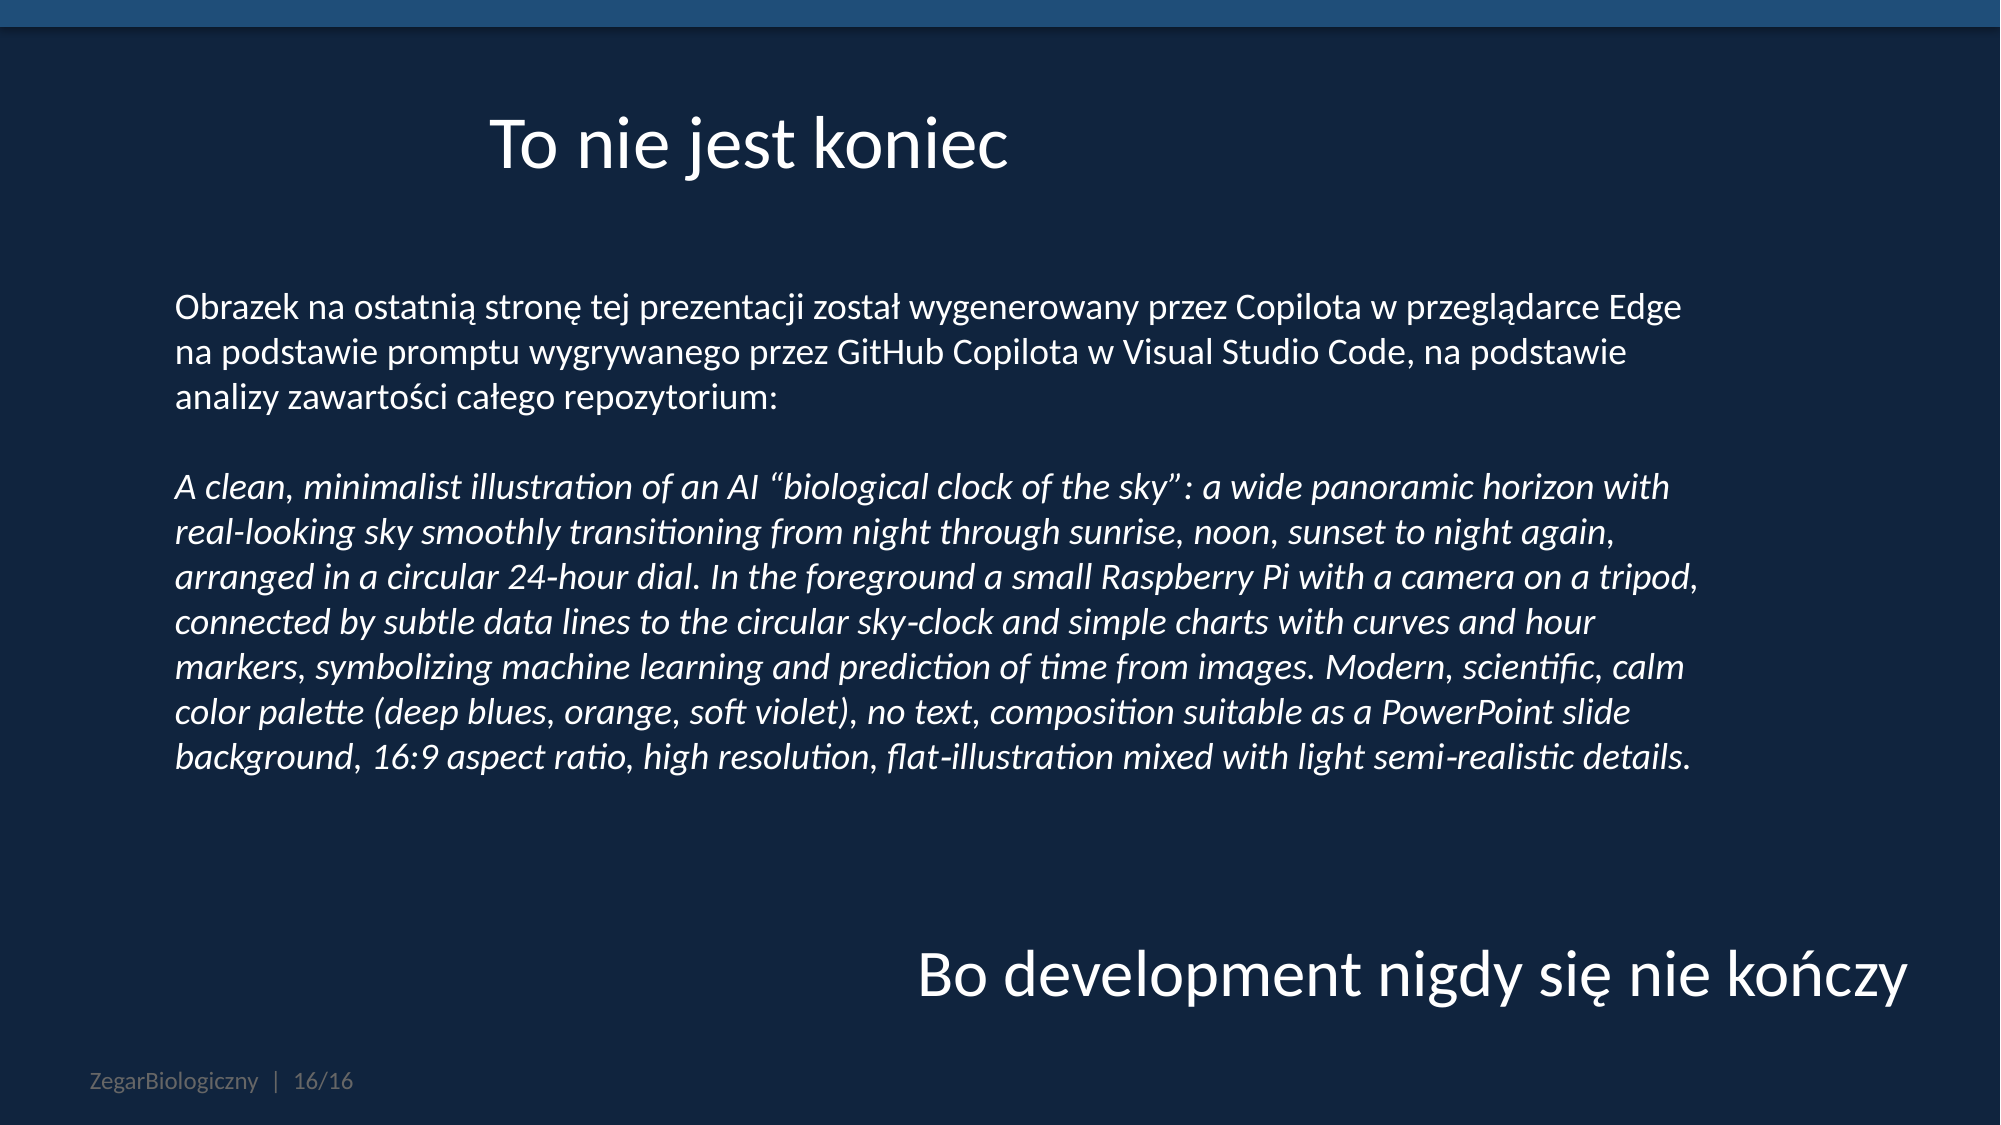

# To nie jest koniec
Obrazek na ostatnią stronę tej prezentacji został wygenerowany przez Copilota w przeglądarce Edge na podstawie promptu wygrywanego przez GitHub Copilota w Visual Studio Code, na podstawie analizy zawartości całego repozytorium:
A clean, minimalist illustration of an AI “biological clock of the sky”: a wide panoramic horizon with real-looking sky smoothly transitioning from night through sunrise, noon, sunset to night again, arranged in a circular 24‑hour dial. In the foreground a small Raspberry Pi with a camera on a tripod, connected by subtle data lines to the circular sky‑clock and simple charts with curves and hour markers, symbolizing machine learning and prediction of time from images. Modern, scientific, calm color palette (deep blues, orange, soft violet), no text, composition suitable as a PowerPoint slide background, 16:9 aspect ratio, high resolution, flat‑illustration mixed with light semi‑realistic details.

Bo development nigdy się nie kończy
ZegarBiologiczny  |  16/16